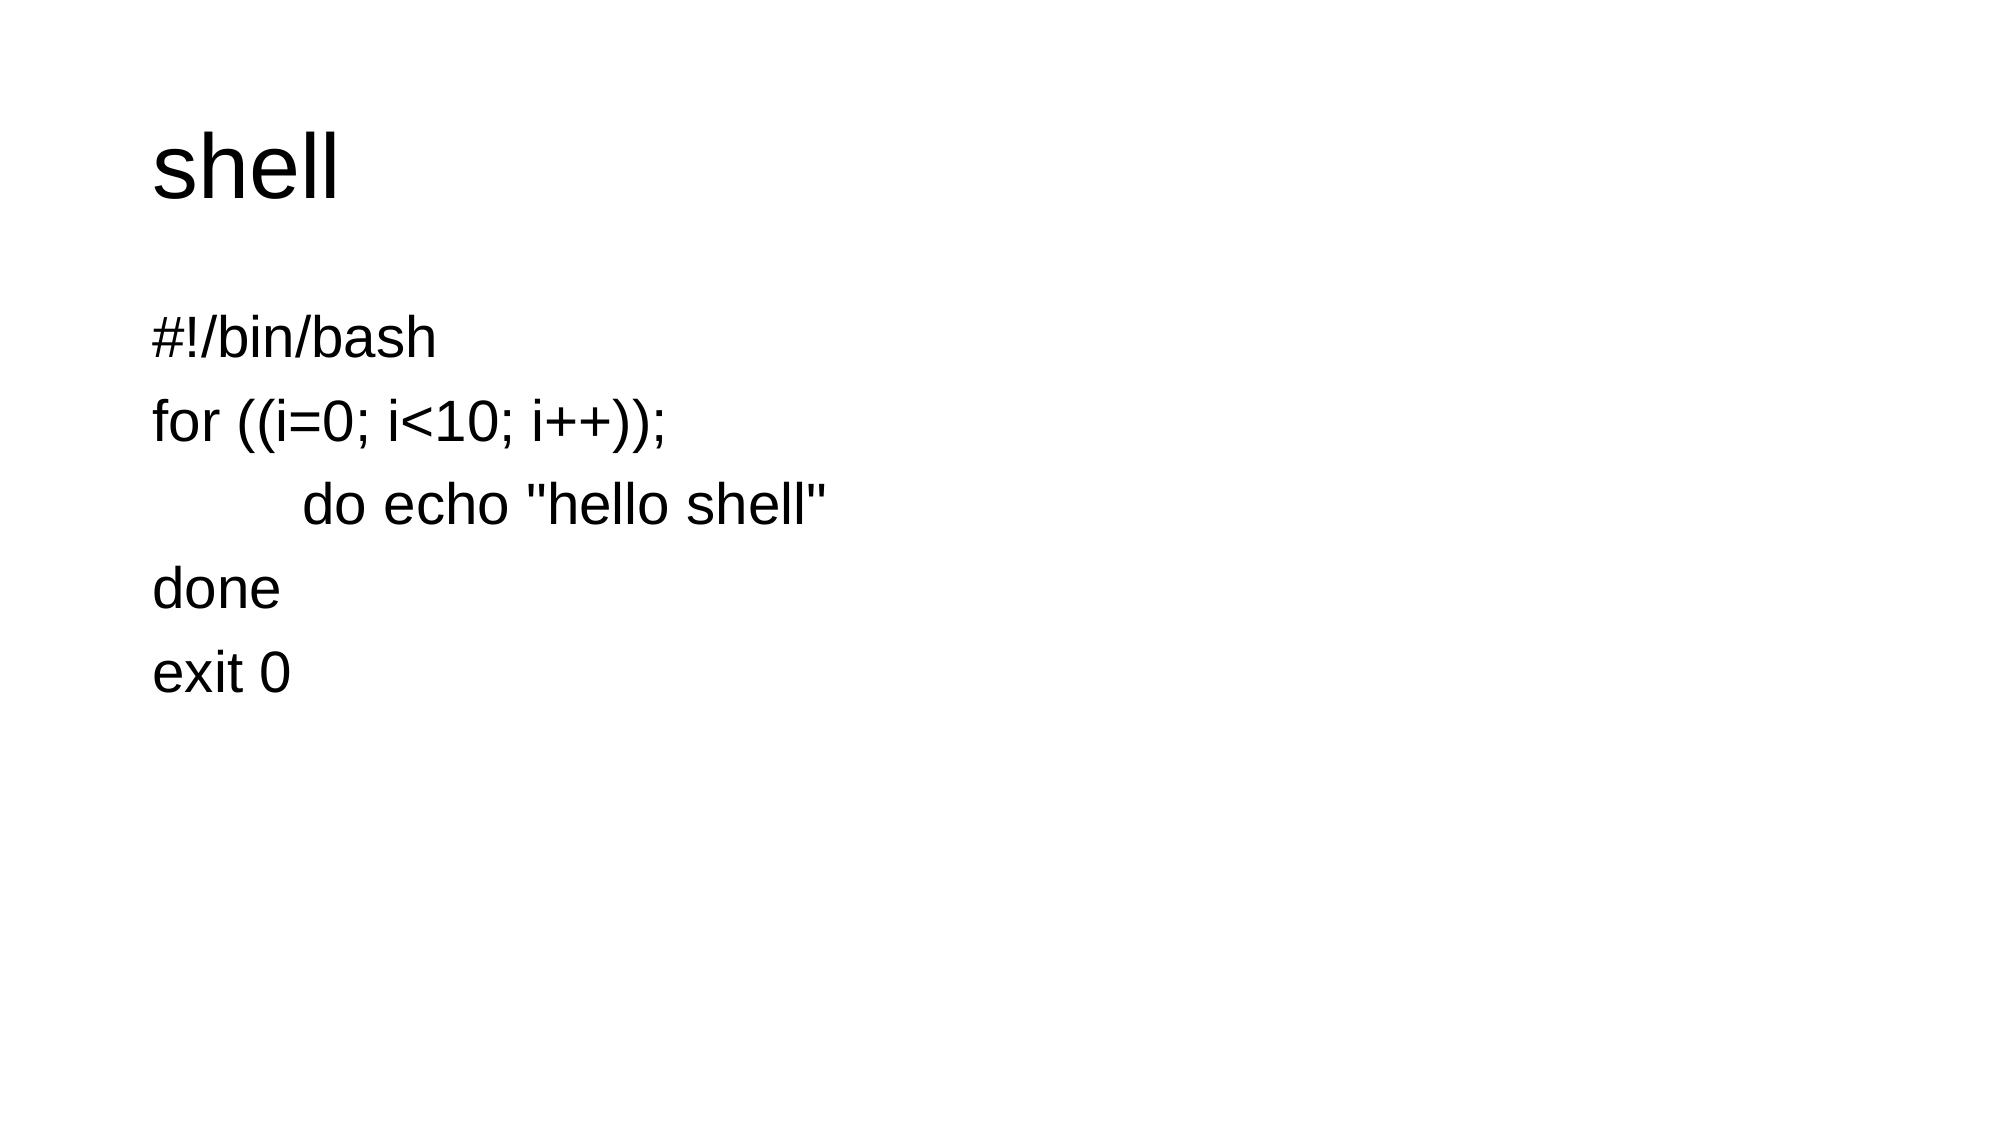

# shell
#!/bin/bash
for ((i=0; i<10; i++));
	do echo "hello shell"
done
exit 0